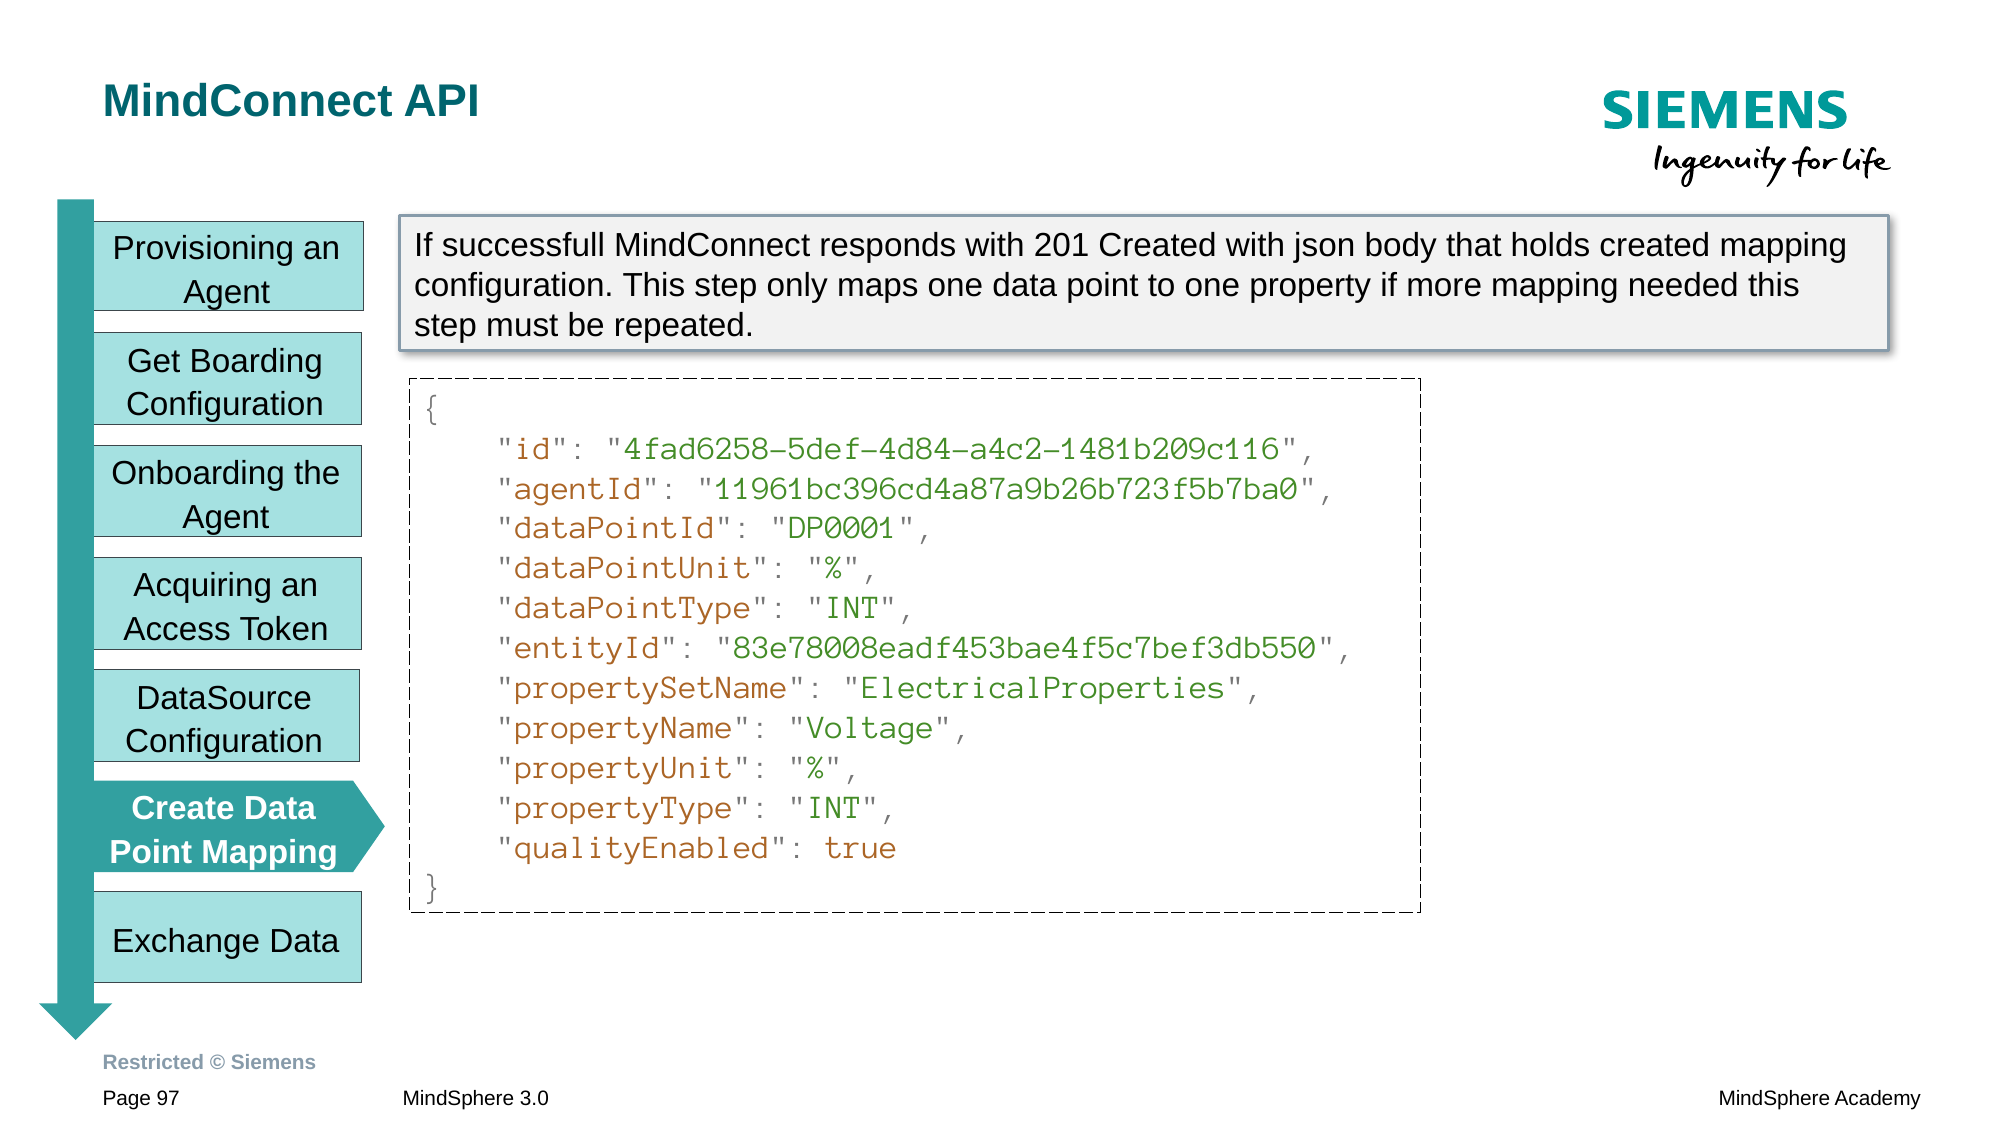

# MindConnect API

If successfull MindConnect responds with 201 Created with json body that holds created mapping configuration. This step only maps one data point to one property if more mapping needed this step must be repeated.
Provisioning an Agent
Get Boarding Configuration
{
    "id": "4fad6258-5def-4d84-a4c2-1481b209c116",
    "agentId": "11961bc396cd4a87a9b26b723f5b7ba0",
    "dataPointId": "DP0001",
    "dataPointUnit": "%",
    "dataPointType": "INT",
    "entityId": "83e78008eadf453bae4f5c7bef3db550",
    "propertySetName": "ElectricalProperties",
    "propertyName": "Voltage",
    "propertyUnit": "%",
    "propertyType": "INT",
    "qualityEnabled": true
}
Onboarding the Agent
Acquiring an Access Token
DataSource Configuration
Create Data Point Mapping
Exchange Data